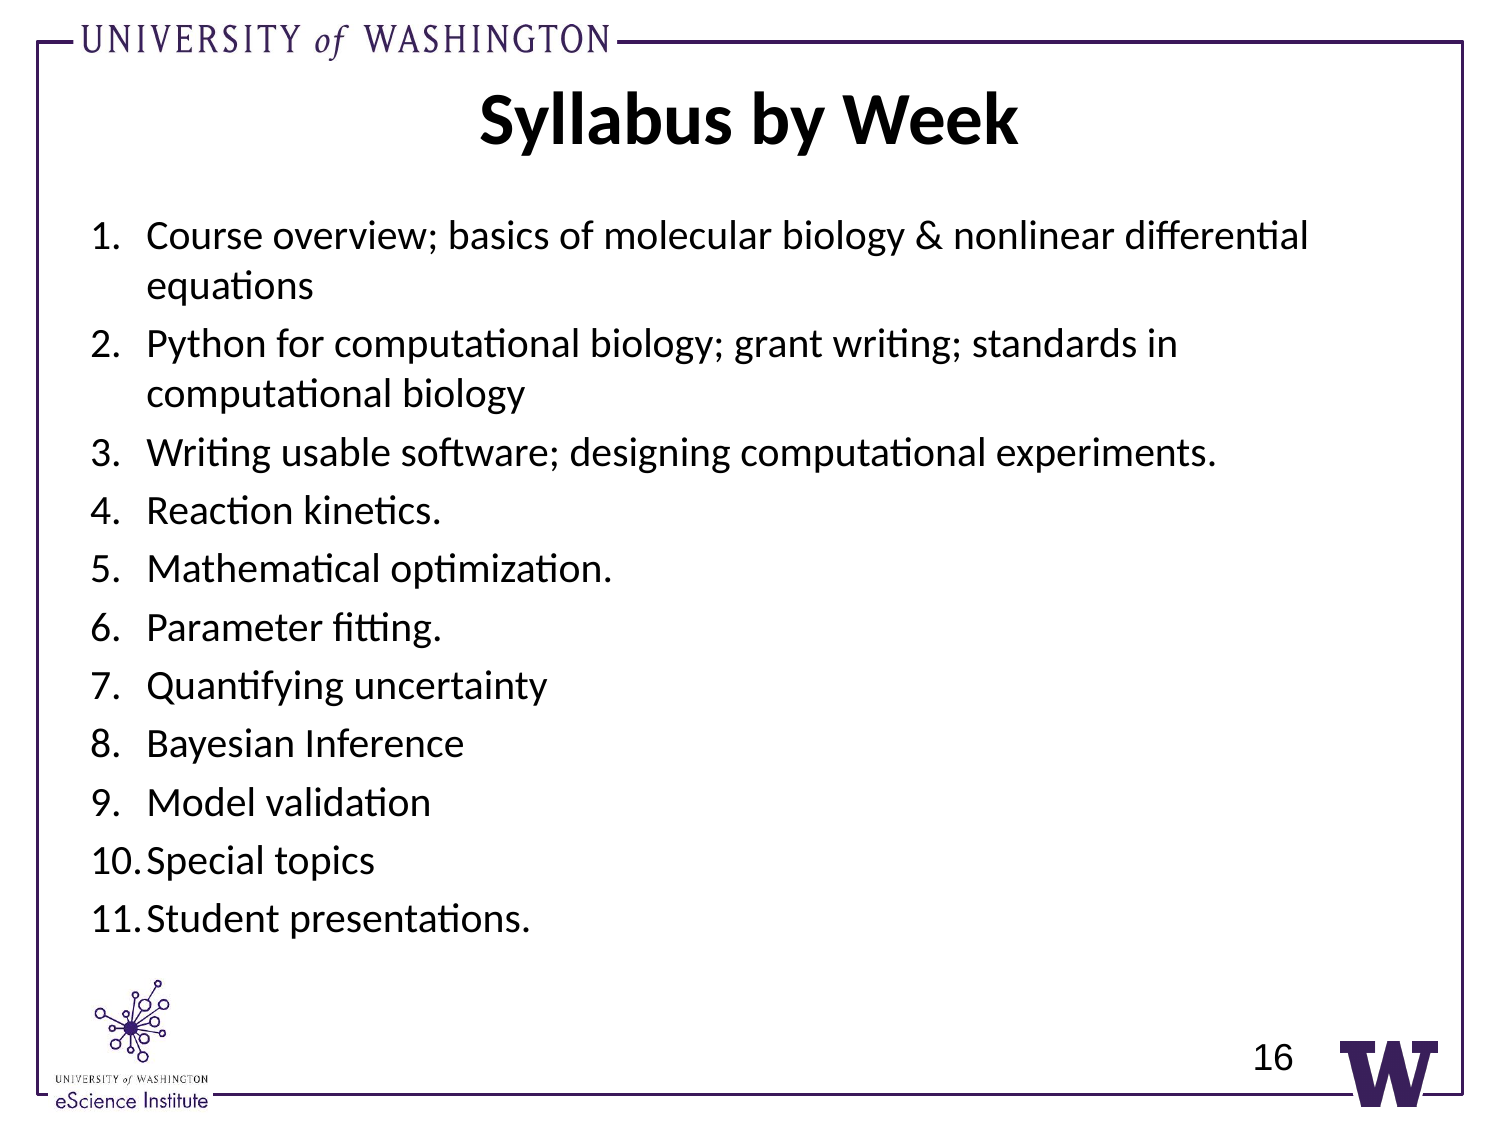

# Syllabus by Week
Course overview; basics of molecular biology & nonlinear differential equations
Python for computational biology; grant writing; standards in computational biology
Writing usable software; designing computational experiments.
Reaction kinetics.
Mathematical optimization.
Parameter fitting.
Quantifying uncertainty
Bayesian Inference
Model validation
Special topics
Student presentations.

16